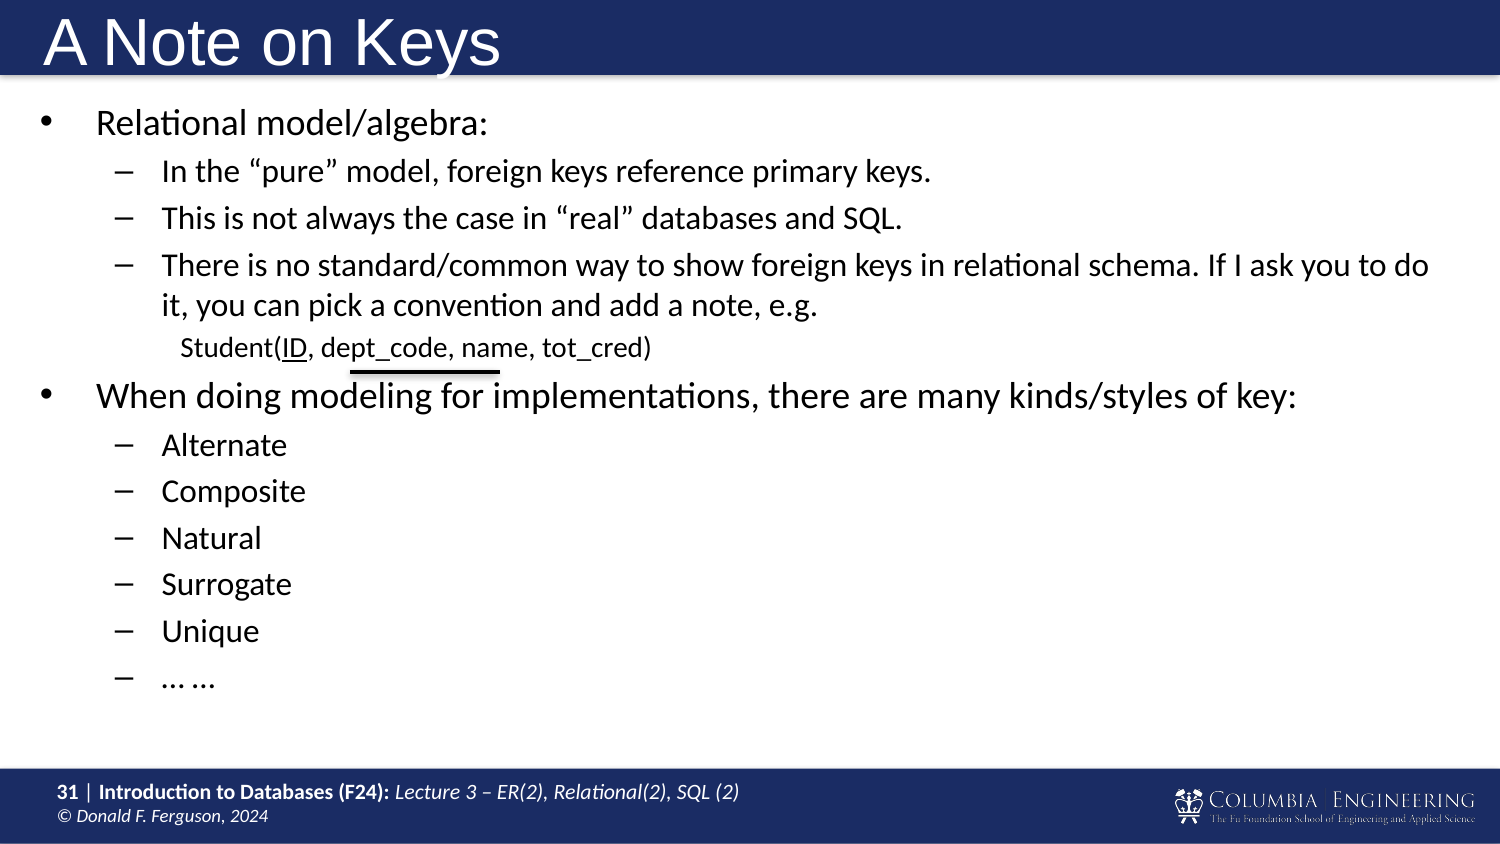

# A Note on Keys
Relational model/algebra:
In the “pure” model, foreign keys reference primary keys.
This is not always the case in “real” databases and SQL.
There is no standard/common way to show foreign keys in relational schema. If I ask you to do it, you can pick a convention and add a note, e.g.
Student(ID, dept_code, name, tot_cred)
When doing modeling for implementations, there are many kinds/styles of key:
Alternate
Composite
Natural
Surrogate
Unique
… …